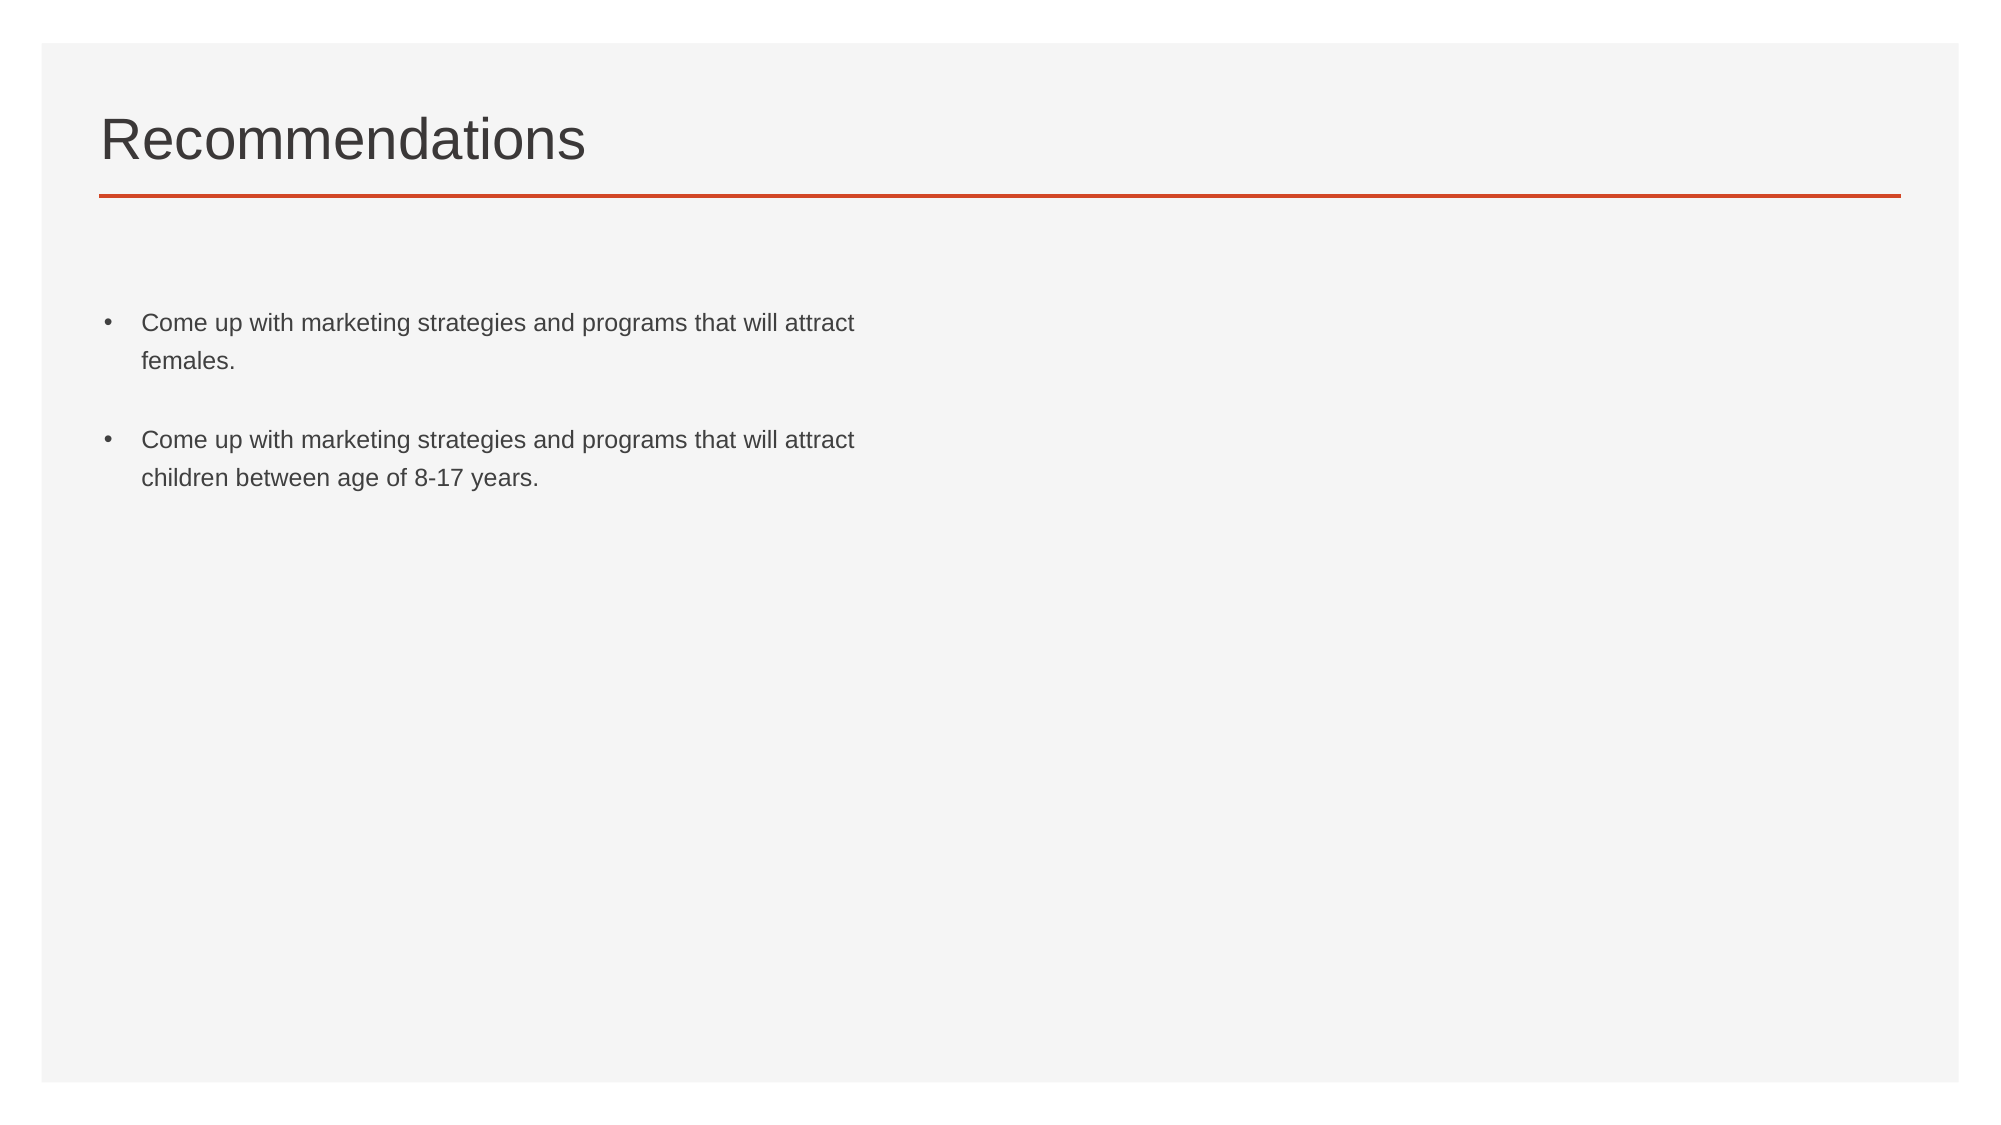

# Recommendations

Come up with marketing strategies and programs that will attract females.
Come up with marketing strategies and programs that will attract children between age of 8-17 years.